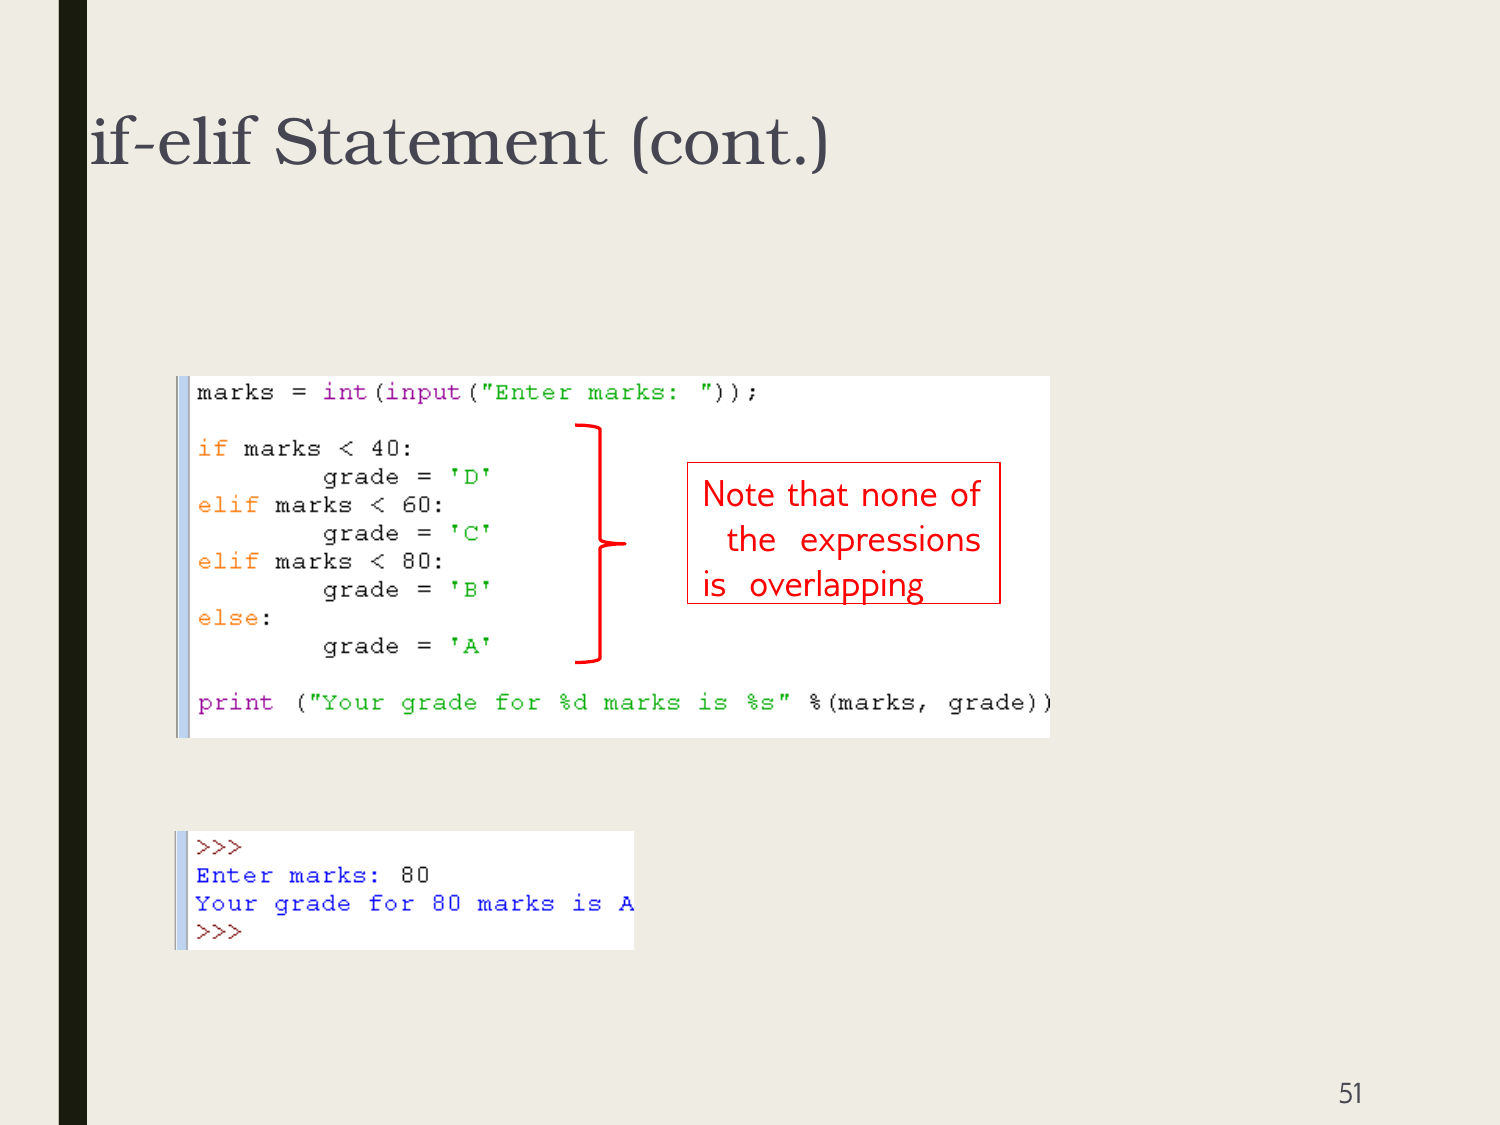

# if-elif Statement (cont.)

Note that none of  the expressions is  overlapping

51